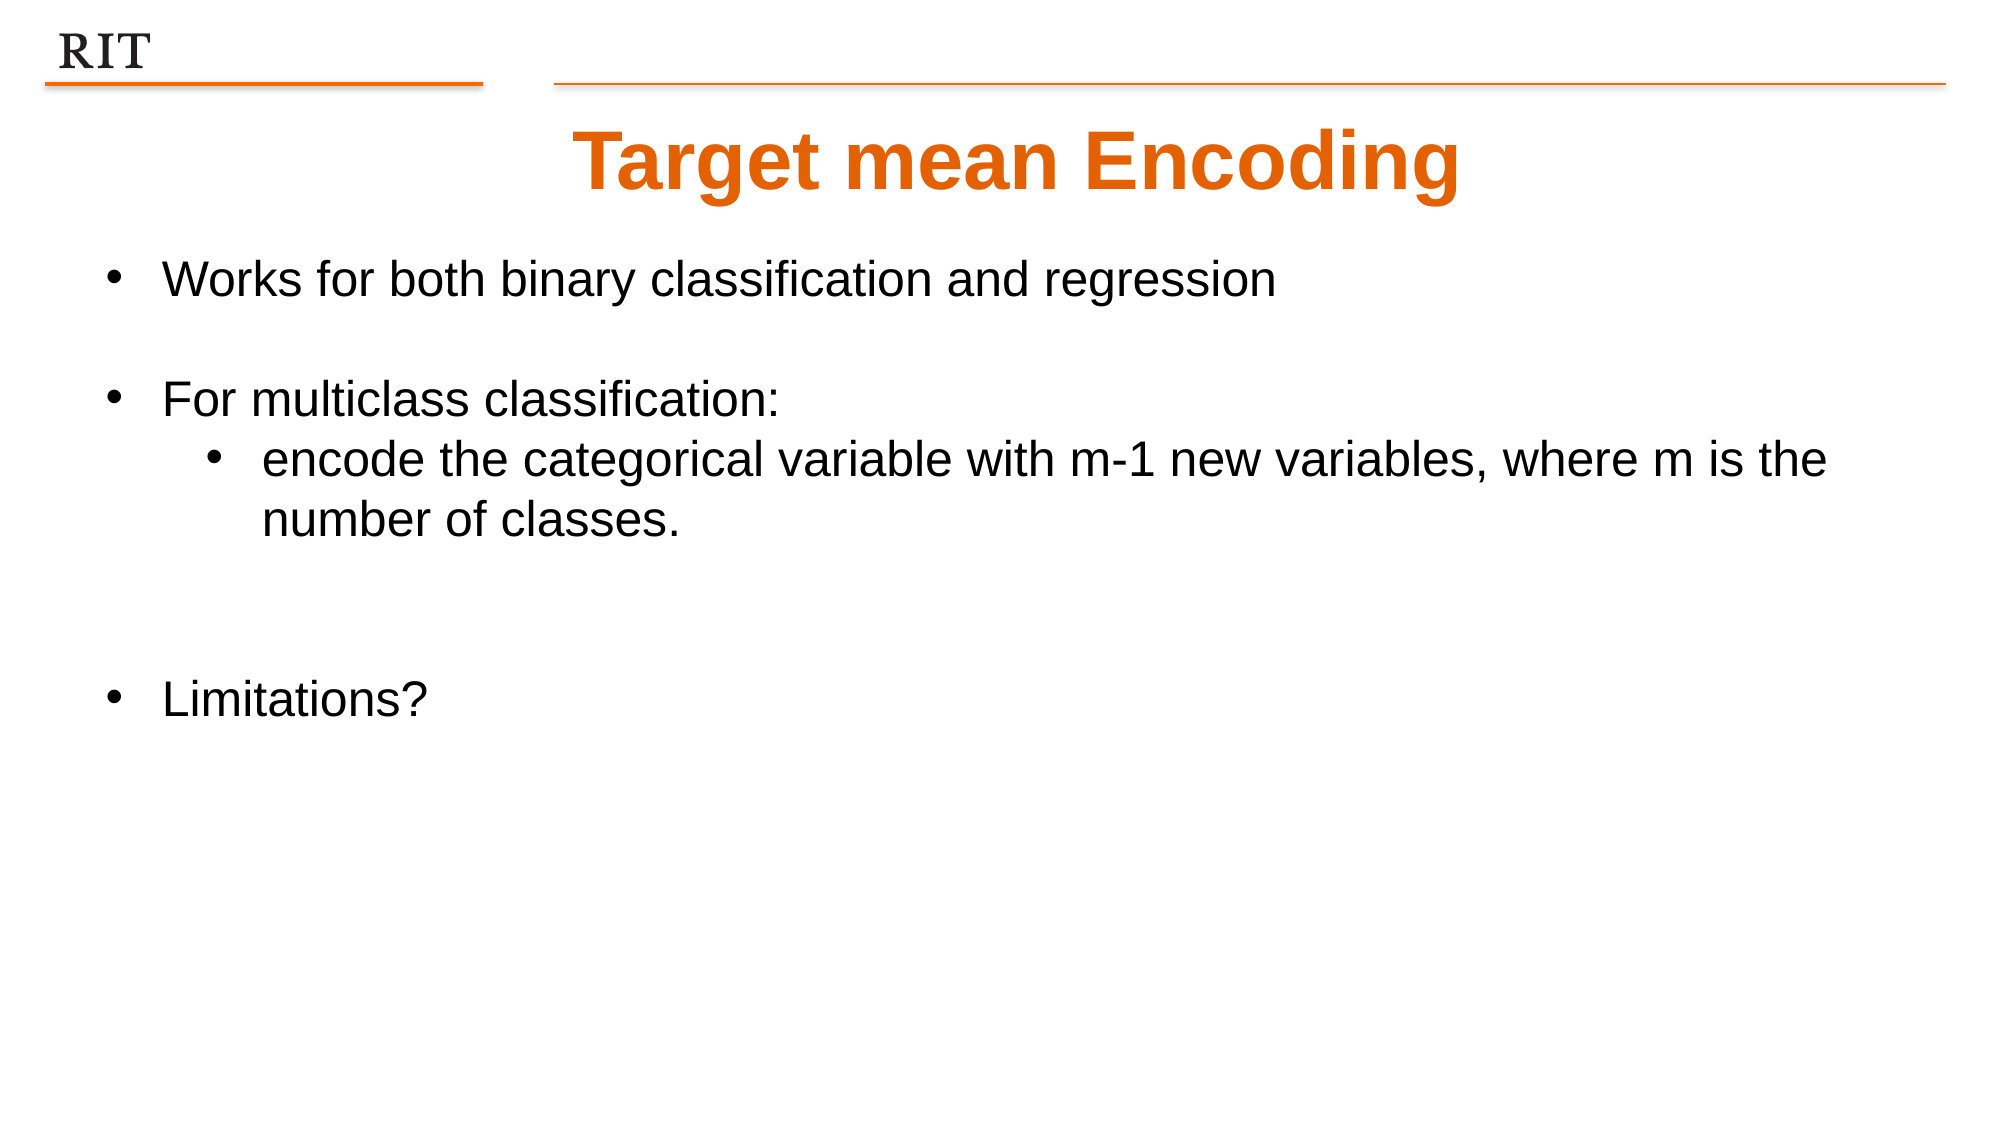

Target mean Encoding
Works for both binary classification and regression

For multiclass classification:
encode the categorical variable with m-1 new variables, where m is the number of classes.

Limitations?